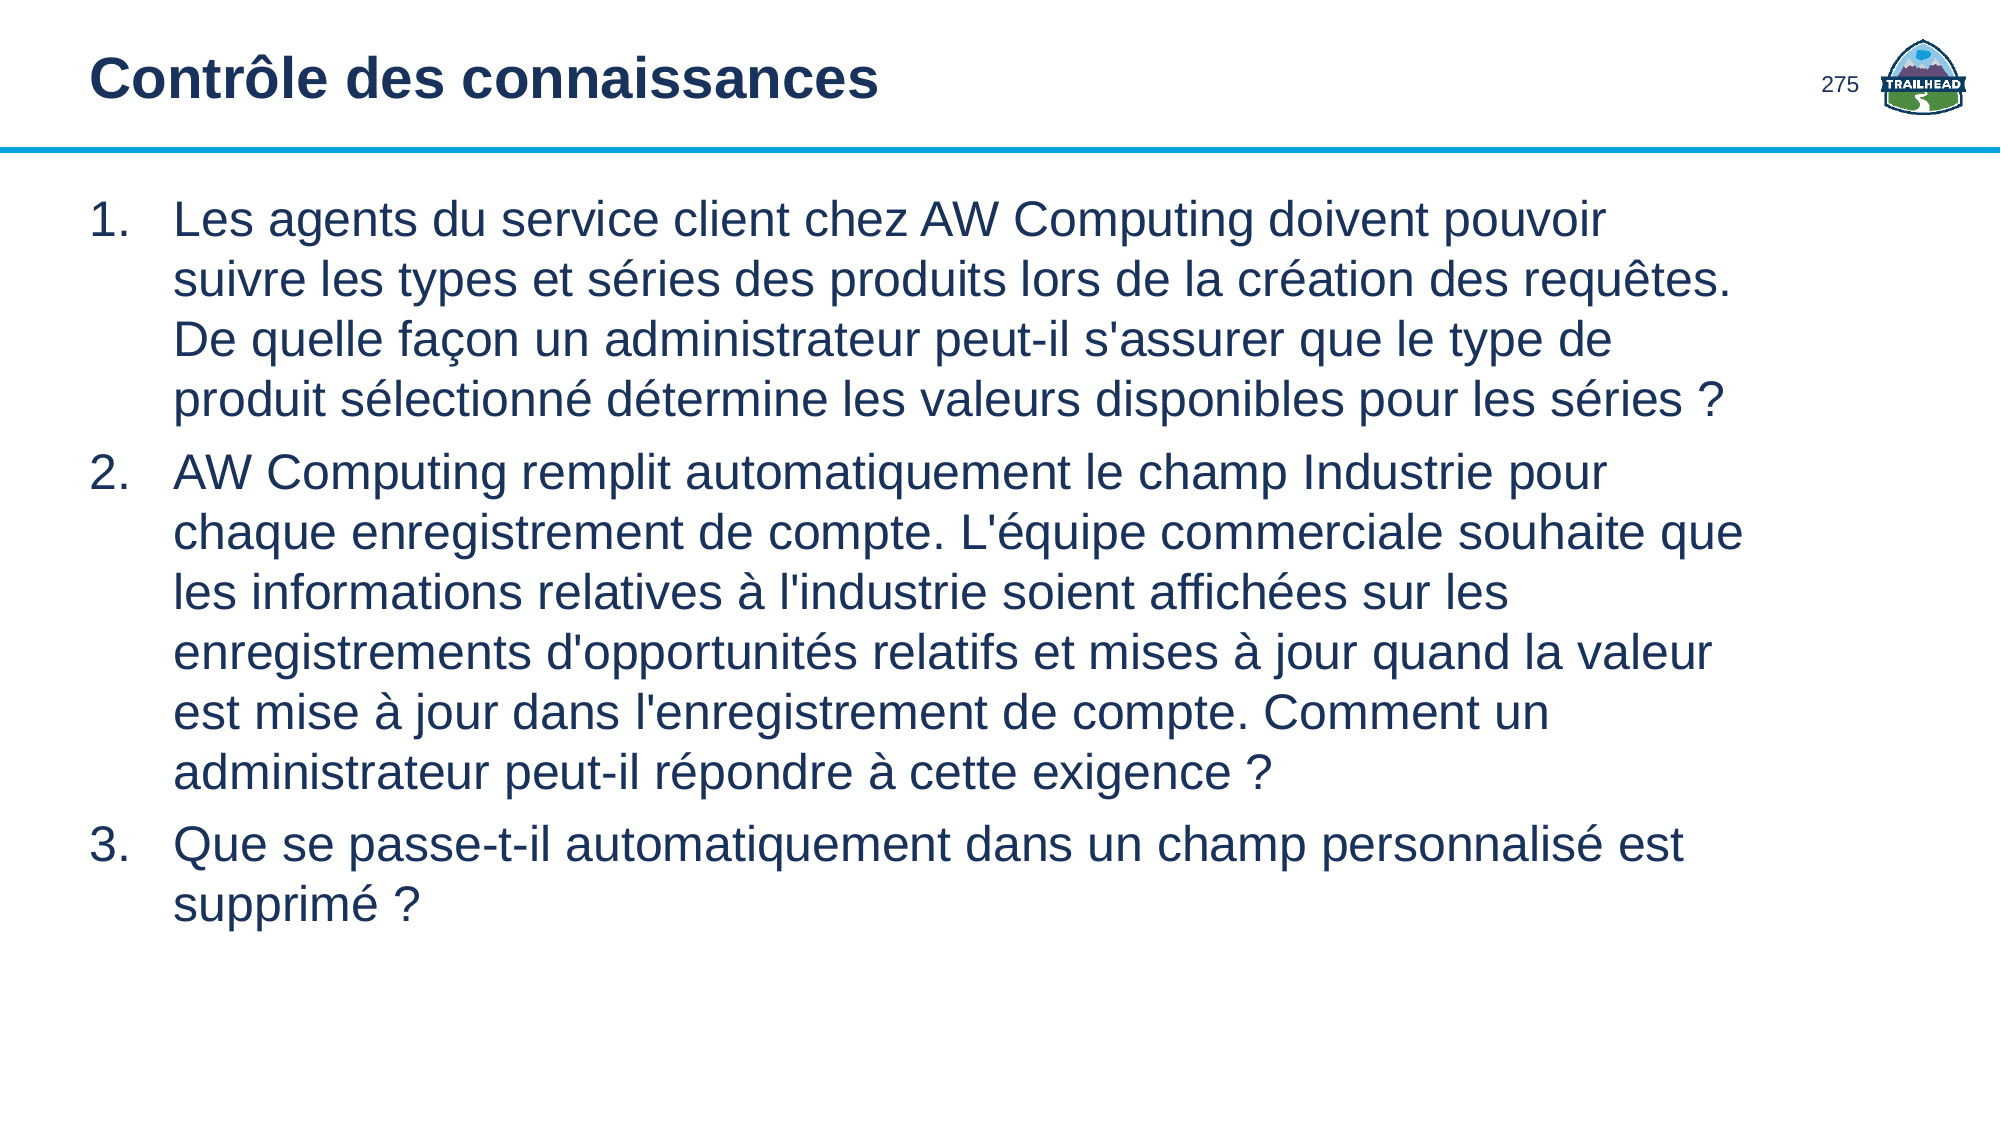

Contrôle des connaissances
275
Les agents du service client chez AW Computing doivent pouvoir suivre les types et séries des produits lors de la création des requêtes. De quelle façon un administrateur peut-il s'assurer que le type de produit sélectionné détermine les valeurs disponibles pour les séries ?
AW Computing remplit automatiquement le champ Industrie pour chaque enregistrement de compte. L'équipe commerciale souhaite que les informations relatives à l'industrie soient affichées sur les enregistrements d'opportunités relatifs et mises à jour quand la valeur est mise à jour dans l'enregistrement de compte. Comment un administrateur peut-il répondre à cette exigence ?
Que se passe-t-il automatiquement dans un champ personnalisé est supprimé ?